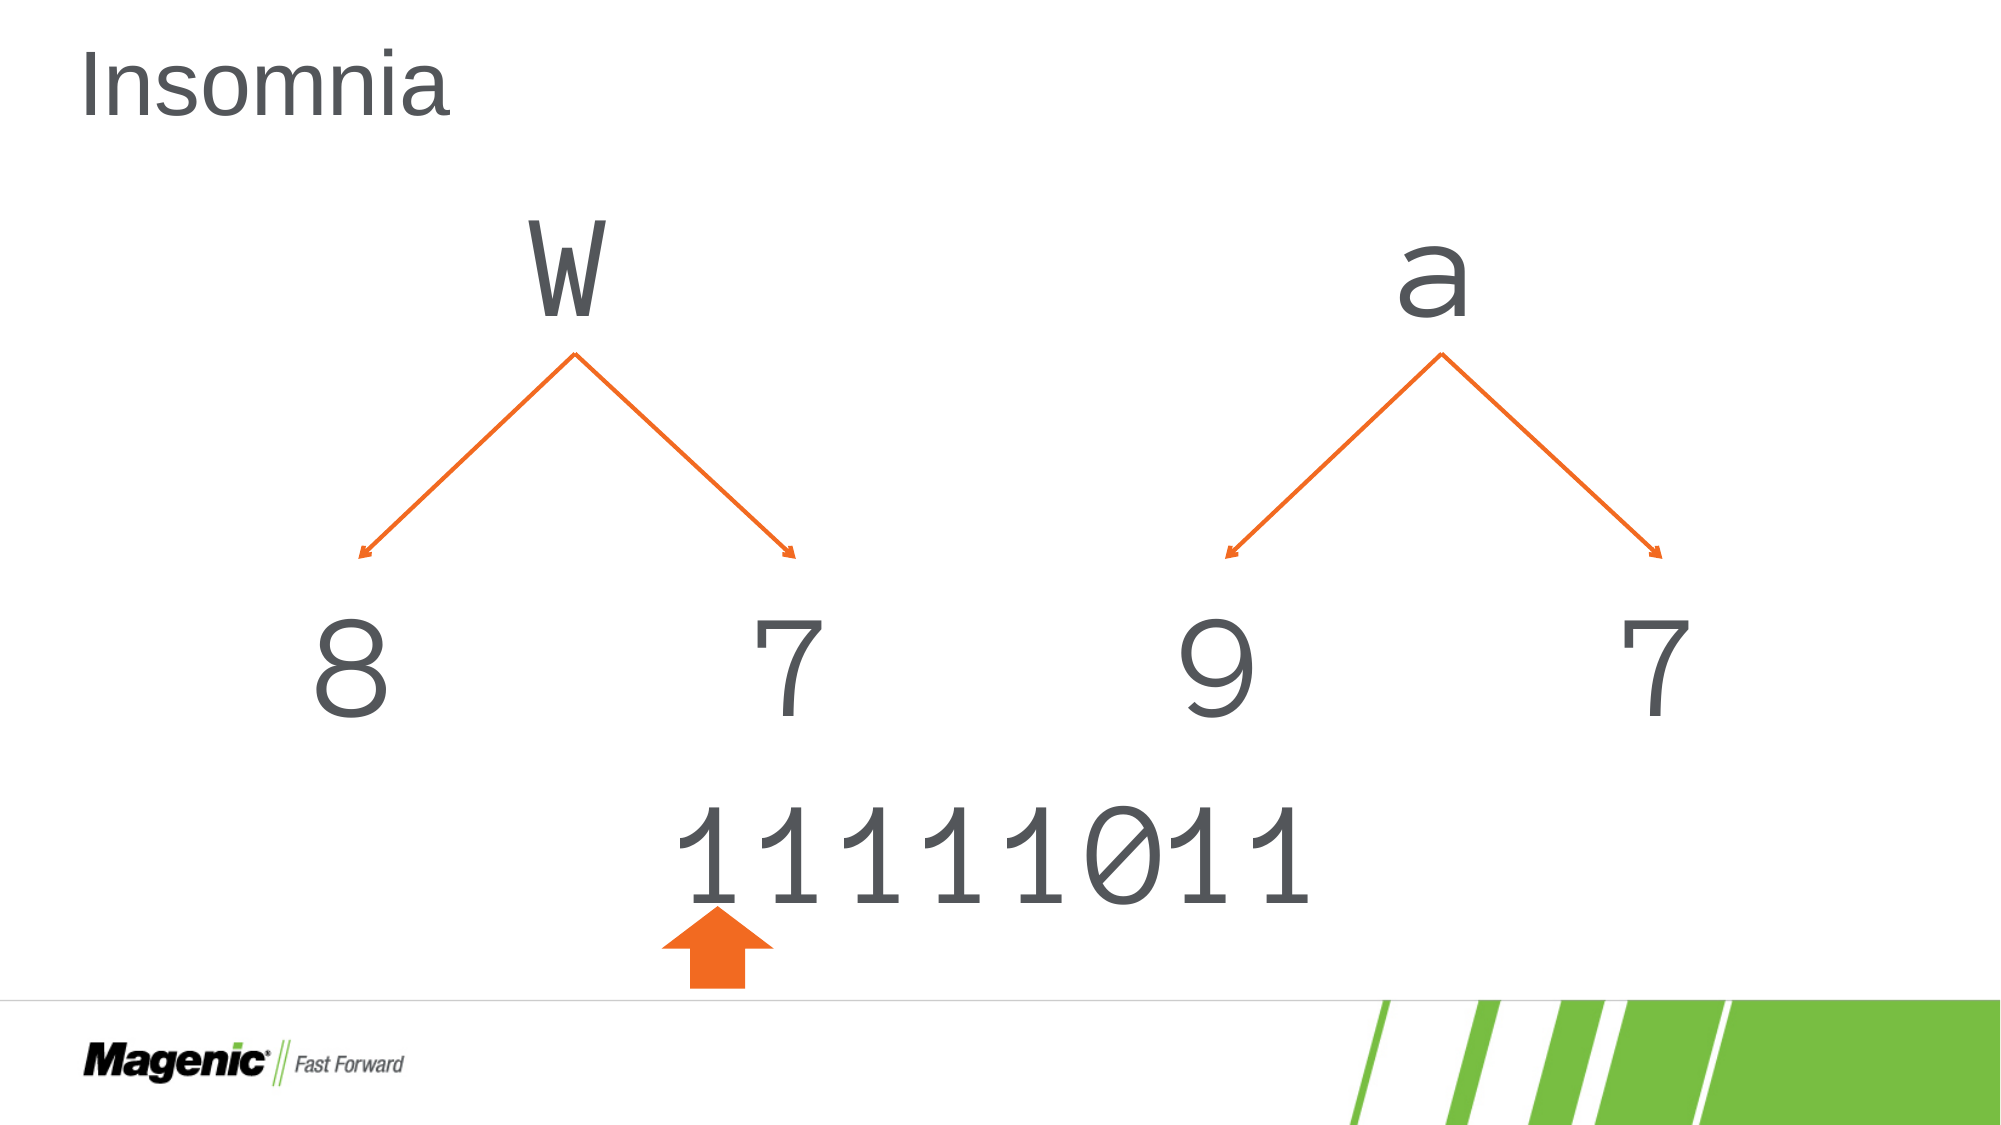

# Insomnia
W
a
8
9
7
7
11111011